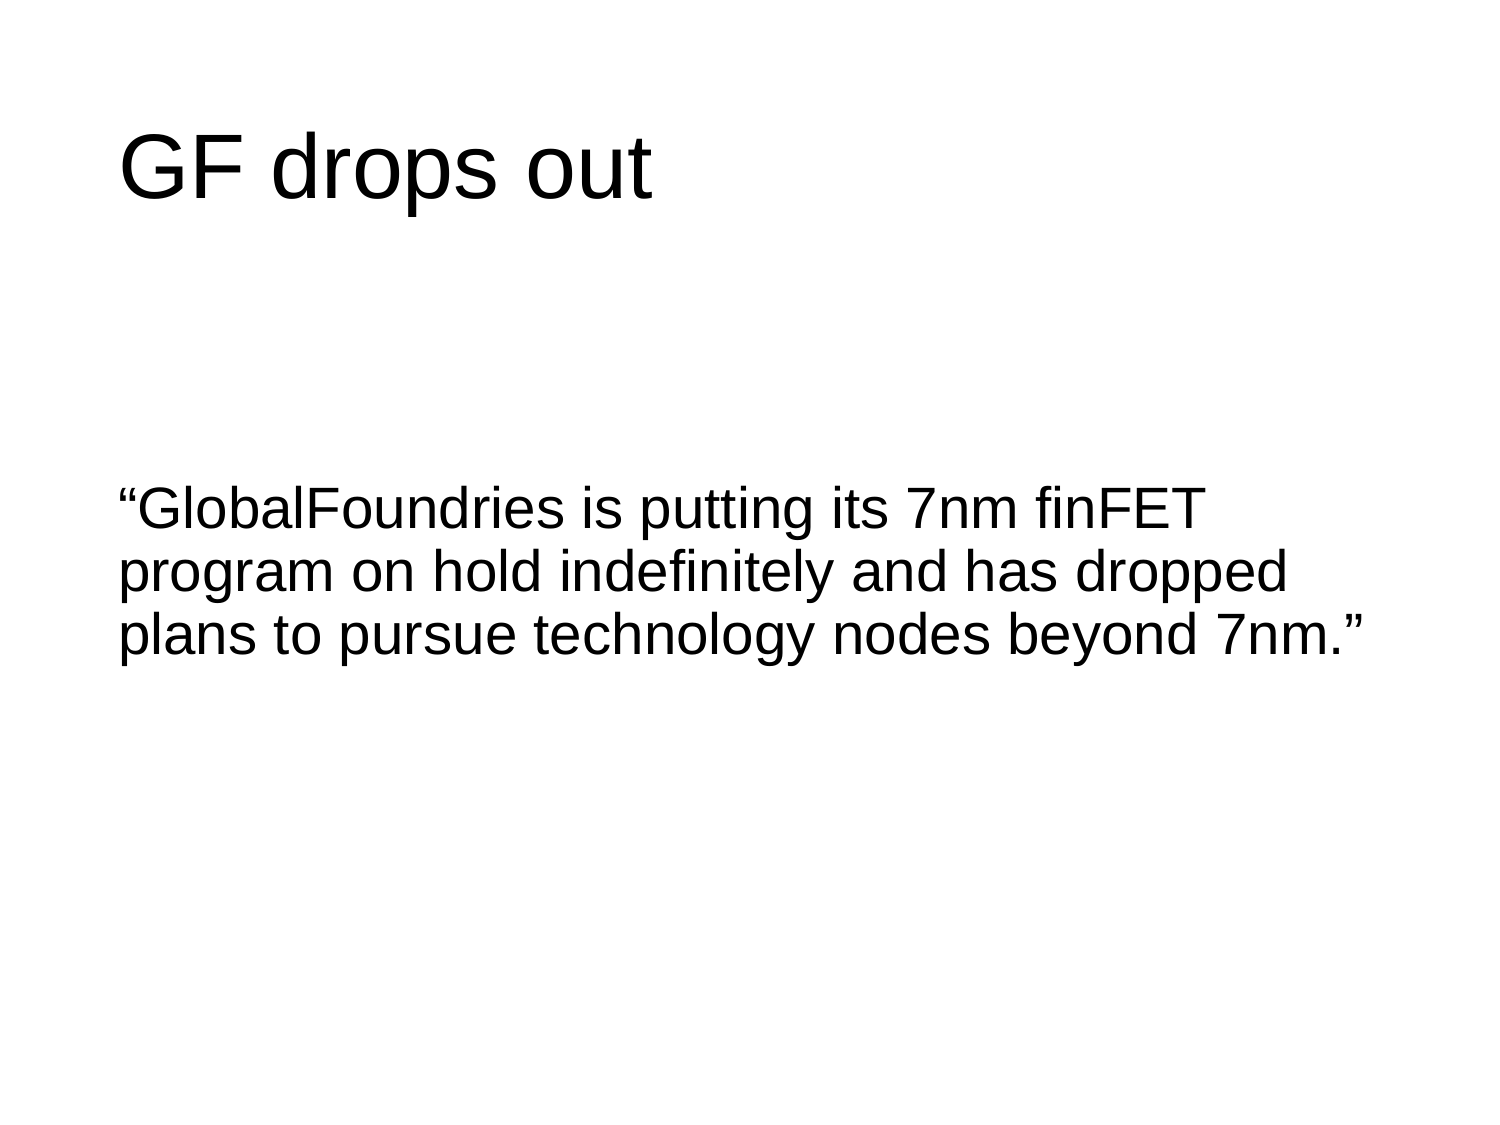

# GF drops out
“GlobalFoundries is putting its 7nm finFET program on hold indefinitely and has dropped plans to pursue technology nodes beyond 7nm.”